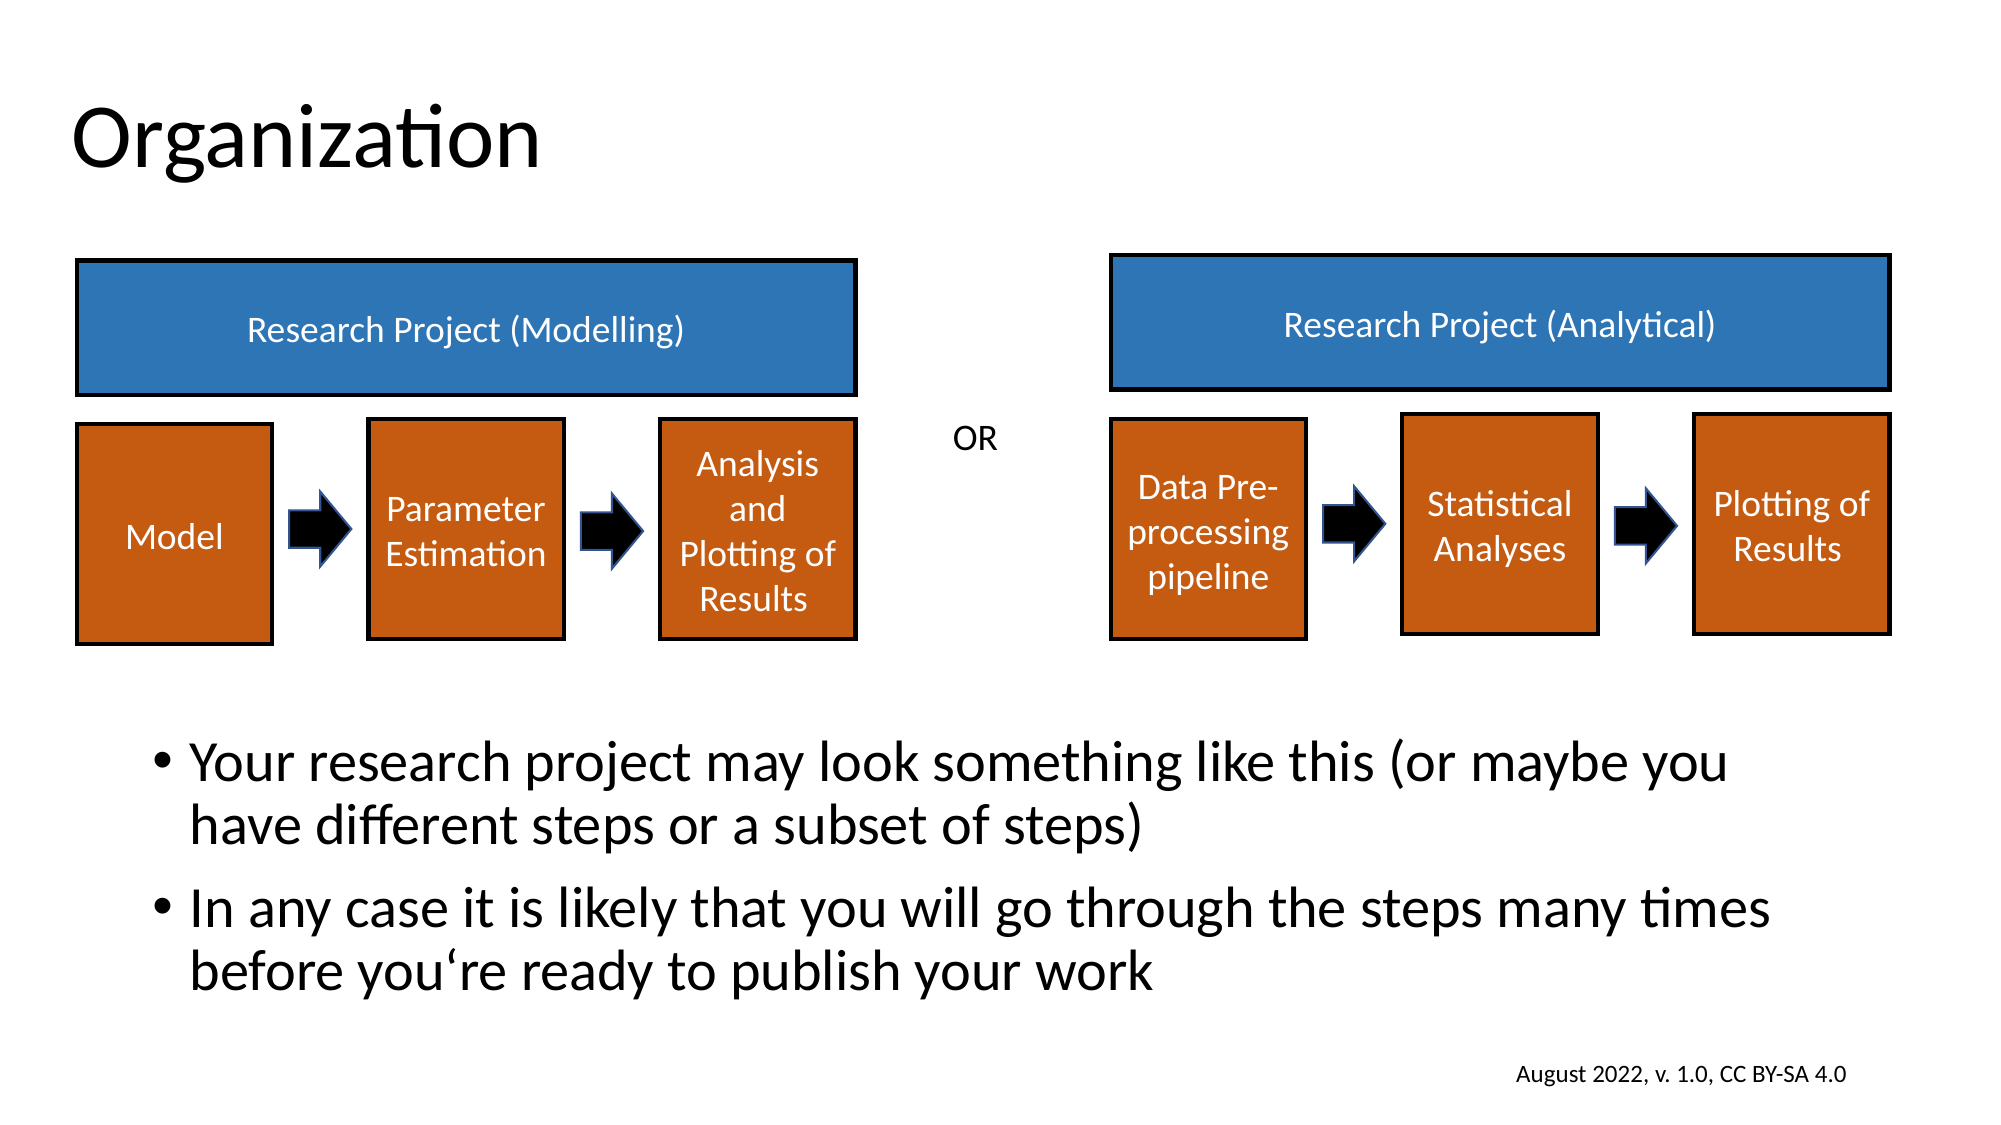

# Organization
Research Project (Analytical)
Research Project (Modelling)
OR
Statistical Analyses
Plotting of Results
Parameter Estimation
Analysis
and Plotting of Results
Data Pre-processing pipeline
Model

Your research project may look something like this (or maybe you have different steps or a subset of steps)
In any case it is likely that you will go through the steps many times before you‘re ready to publish your work

August 2022, v. 1.0, CC BY-SA 4.0